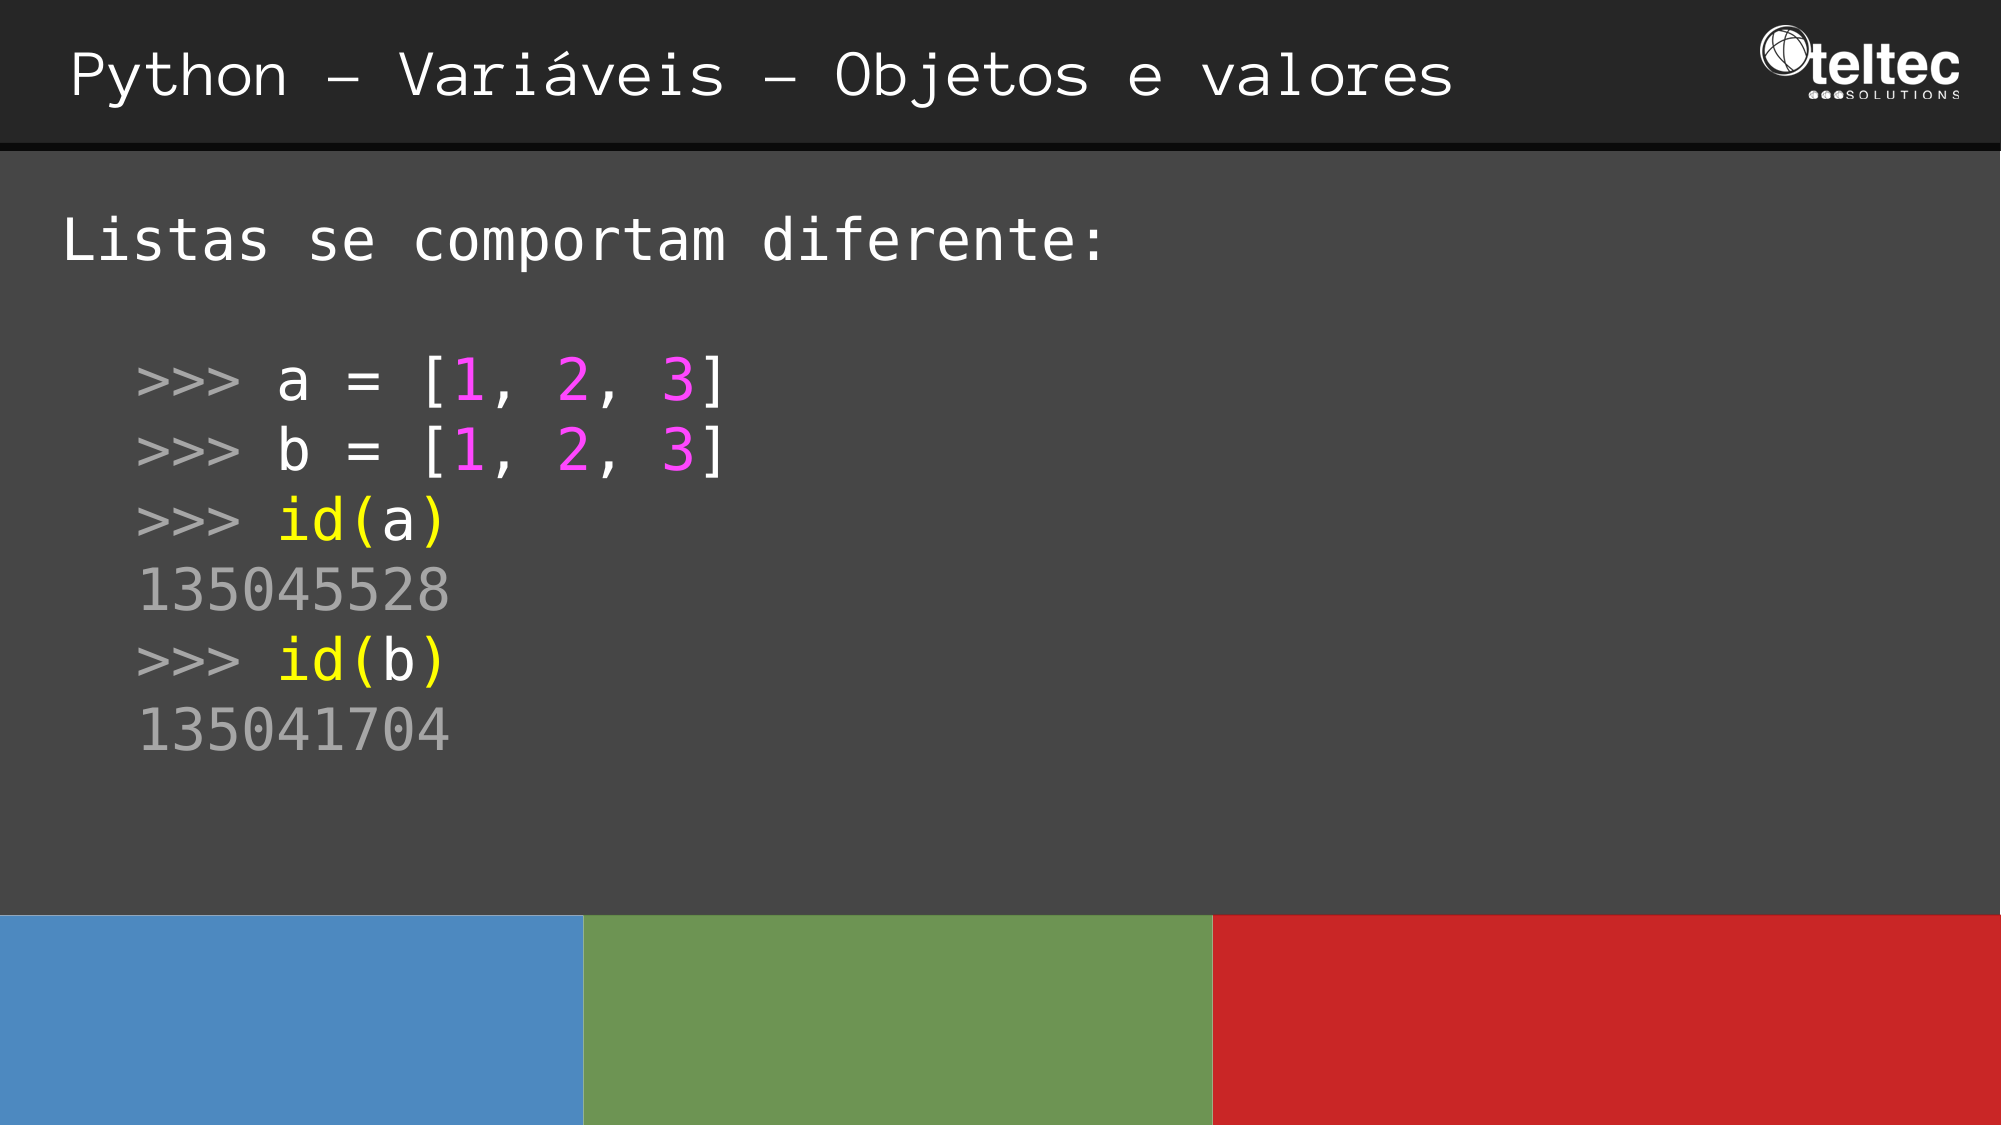

Python – Variáveis – Objetos e valores
Listas se comportam diferente:

>>> a = [1, 2, 3]
>>> b = [1, 2, 3]
>>> id(a)
135045528
>>> id(b)
135041704